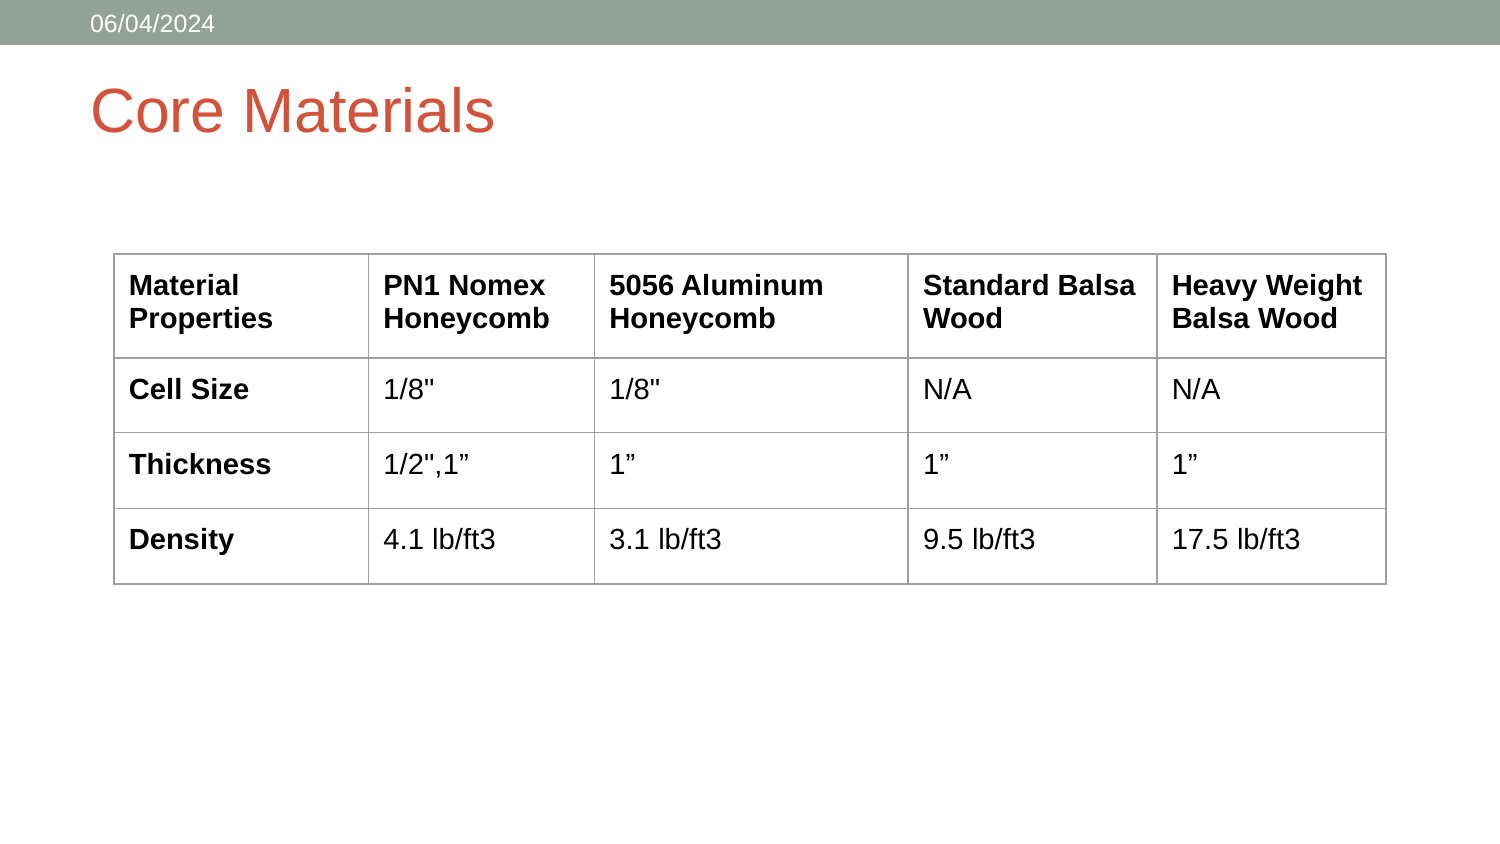

06/04/2024
# Core Materials
| Material Properties | PN1 Nomex Honeycomb | 5056 Aluminum Honeycomb | Standard Balsa Wood | Heavy Weight Balsa Wood |
| --- | --- | --- | --- | --- |
| Cell Size | 1/8" | 1/8" | N/A | N/A |
| Thickness | 1/2",1” | 1” | 1” | 1” |
| Density | 4.1 lb/ft3 | 3.1 lb/ft3 | 9.5 lb/ft3 | 17.5 lb/ft3 |